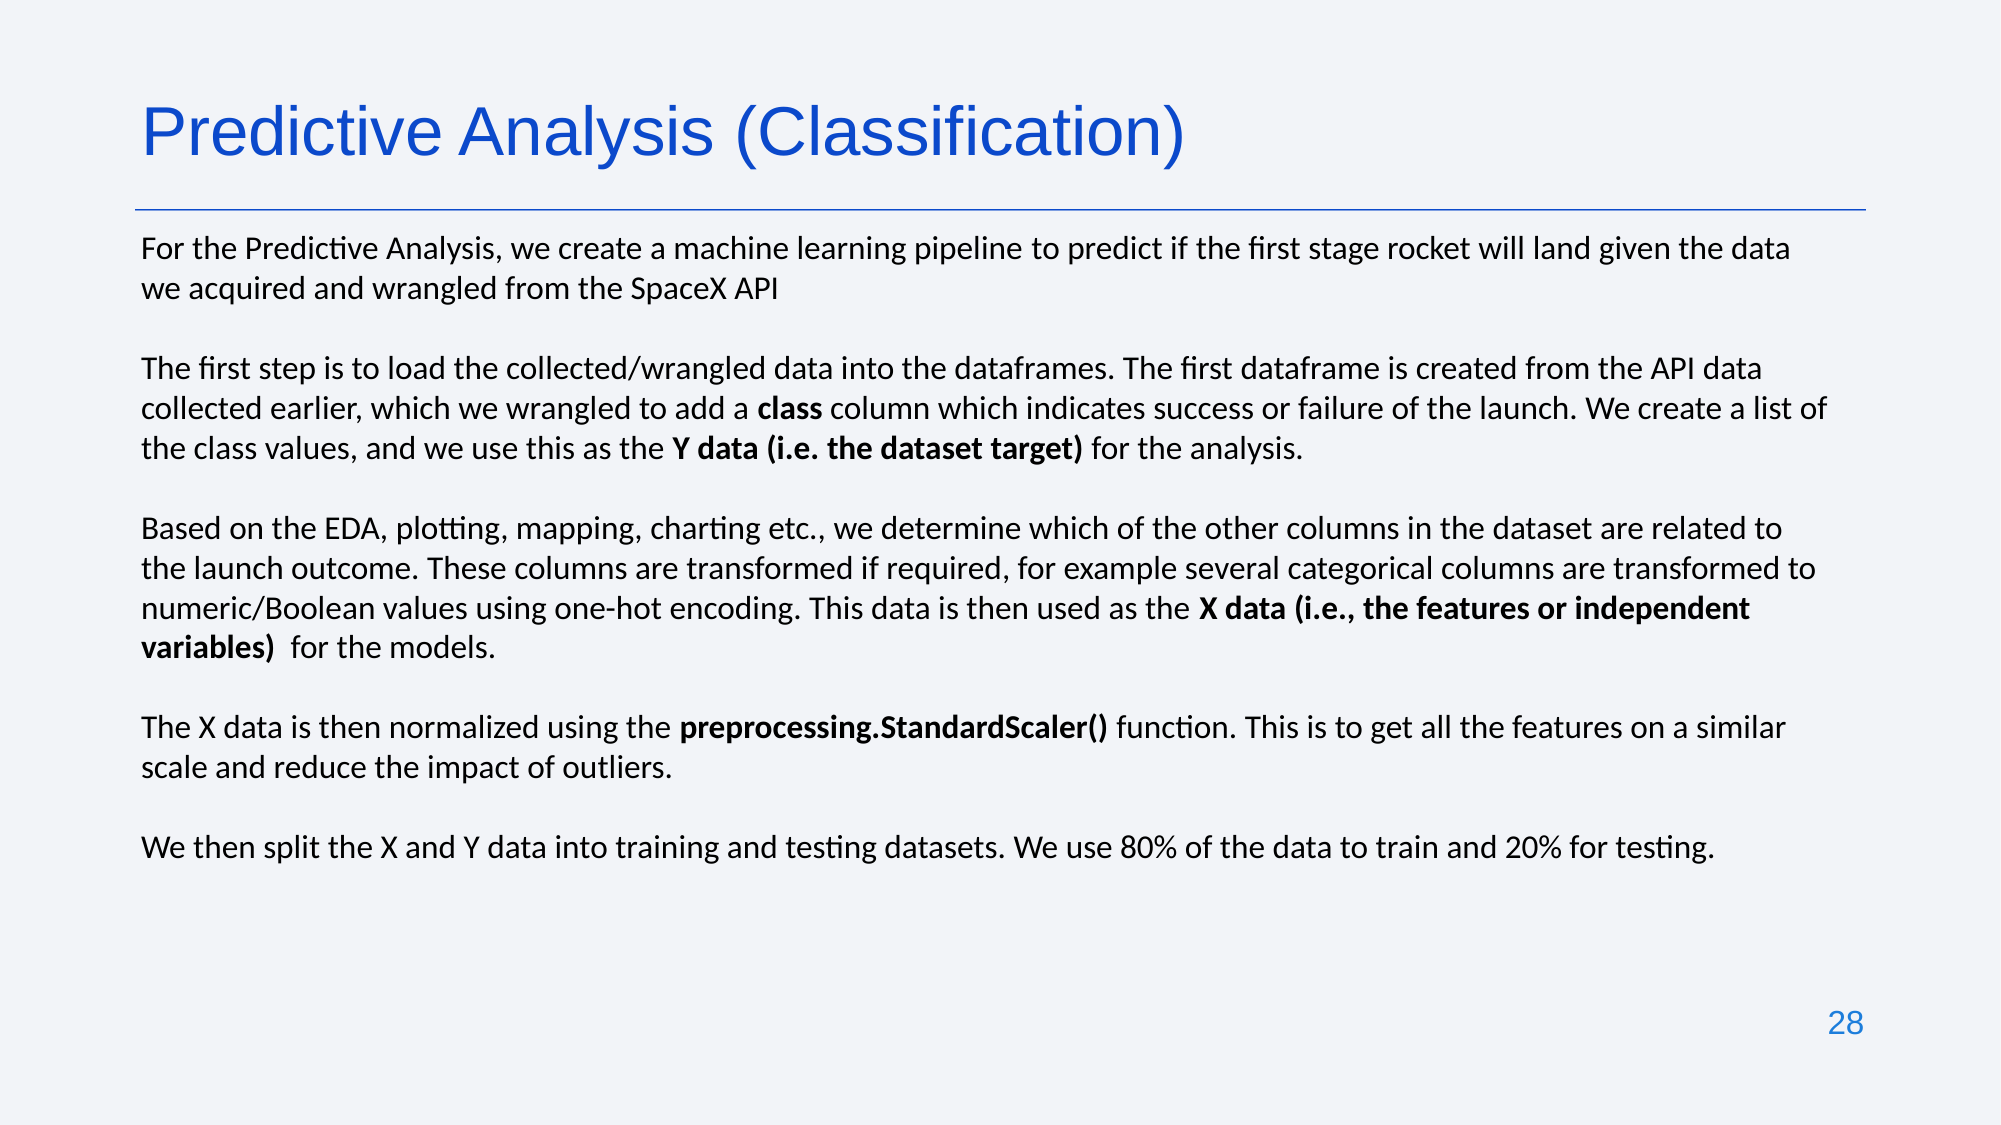

Predictive Analysis (Classification)
For the Predictive Analysis, we create a machine learning pipeline to predict if the first stage rocket will land given the data we acquired and wrangled from the SpaceX API

The first step is to load the collected/wrangled data into the dataframes. The first dataframe is created from the API data collected earlier, which we wrangled to add a class column which indicates success or failure of the launch. We create a list of the class values, and we use this as the Y data (i.e. the dataset target) for the analysis.

Based on the EDA, plotting, mapping, charting etc., we determine which of the other columns in the dataset are related to the launch outcome. These columns are transformed if required, for example several categorical columns are transformed to numeric/Boolean values using one-hot encoding. This data is then used as the X data (i.e., the features or independent variables)  for the models.

The X data is then normalized using the preprocessing.StandardScaler() function. This is to get all the features on a similar scale and reduce the impact of outliers.

We then split the X and Y data into training and testing datasets. We use 80% of the data to train and 20% for testing.

28